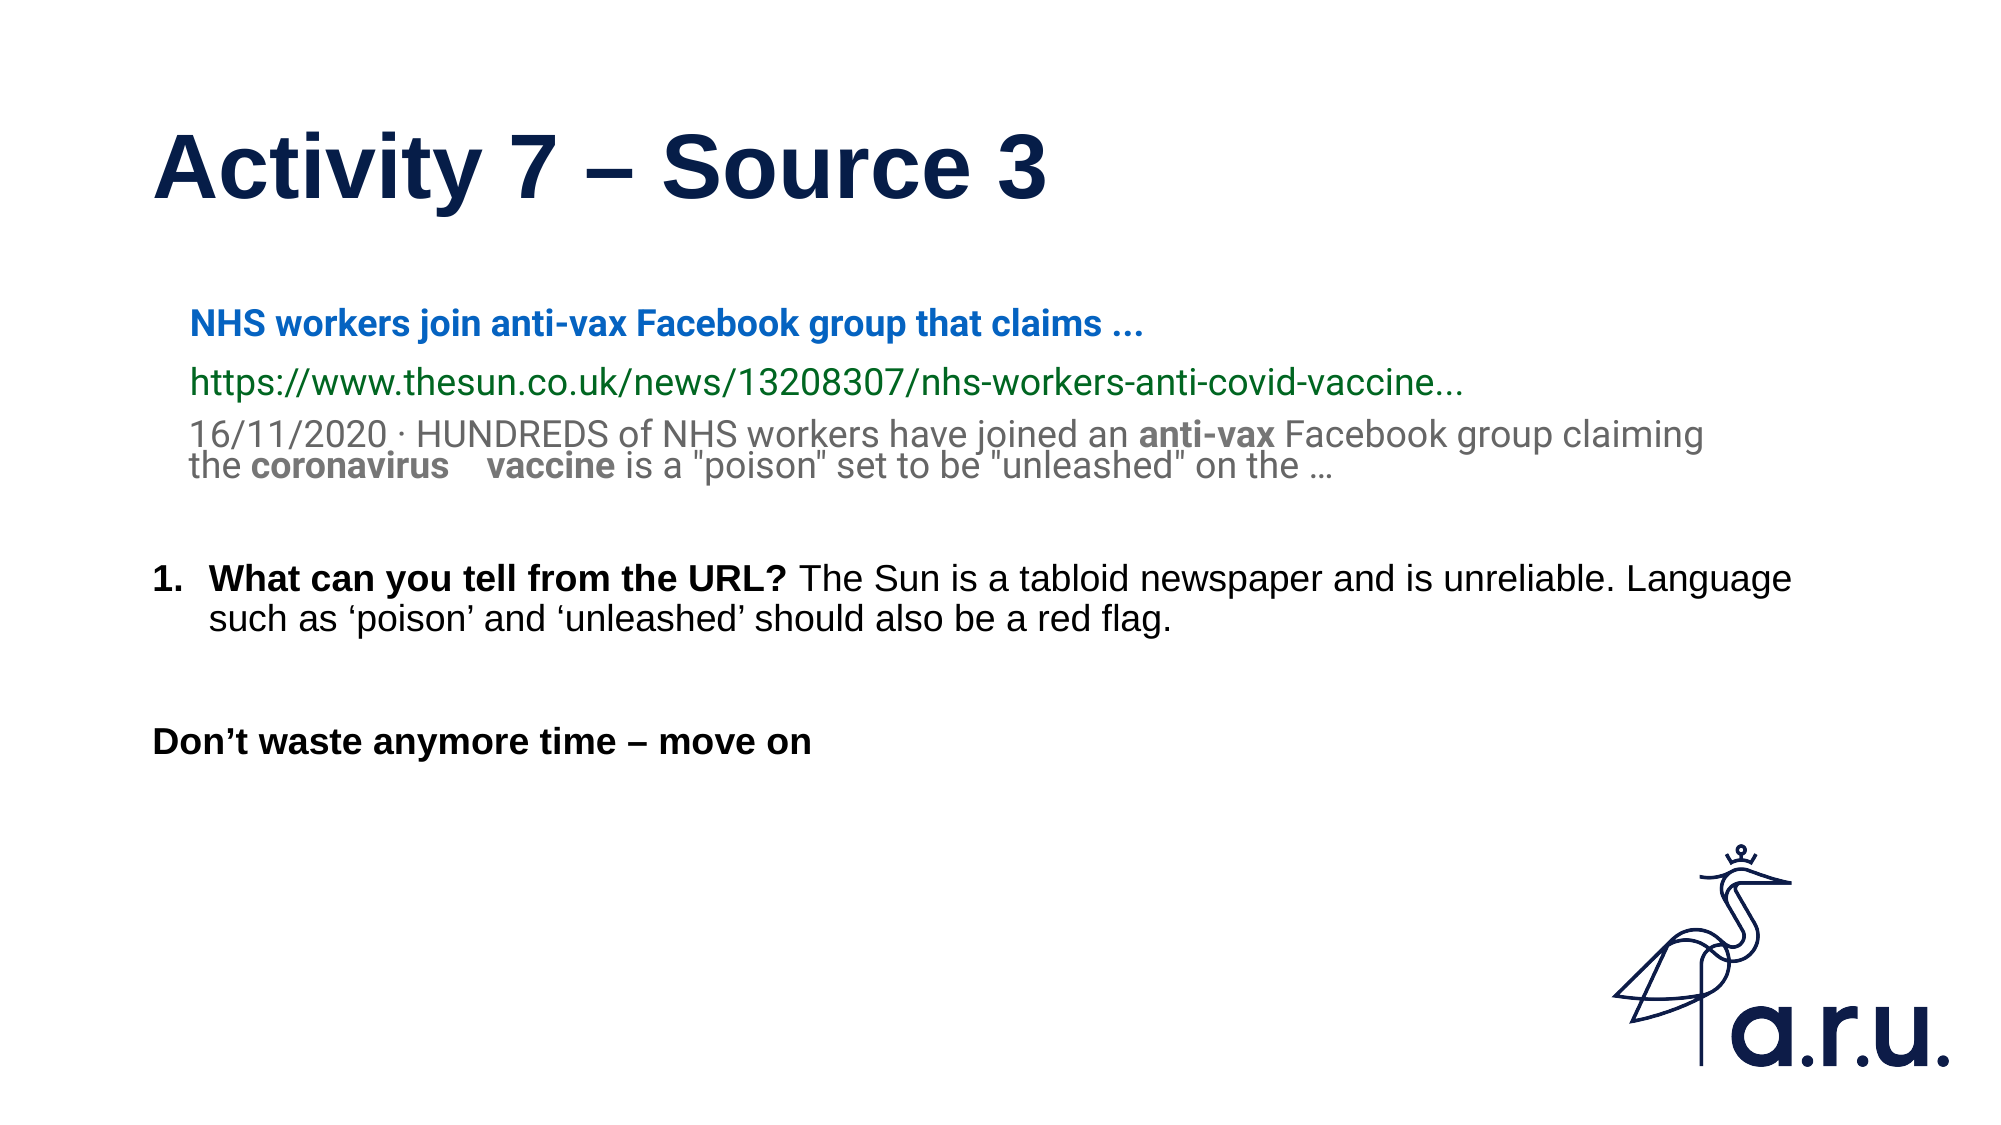

# Activity 7 – Source 3
NHS workers join anti-vax Facebook group that claims ...
https://www.thesun.co.uk/news/13208307/nhs-workers-anti-covid-vaccine...
16/11/2020 · HUNDREDS of NHS workers have joined an anti-vax Facebook group claiming the coronavirus    vaccine is a "poison" set to be "unleashed" on the …

What can you tell from the URL? The Sun is a tabloid newspaper and is unreliable. Language such as ‘poison’ and ‘unleashed’ should also be a red flag.

Don’t waste anymore time – move on